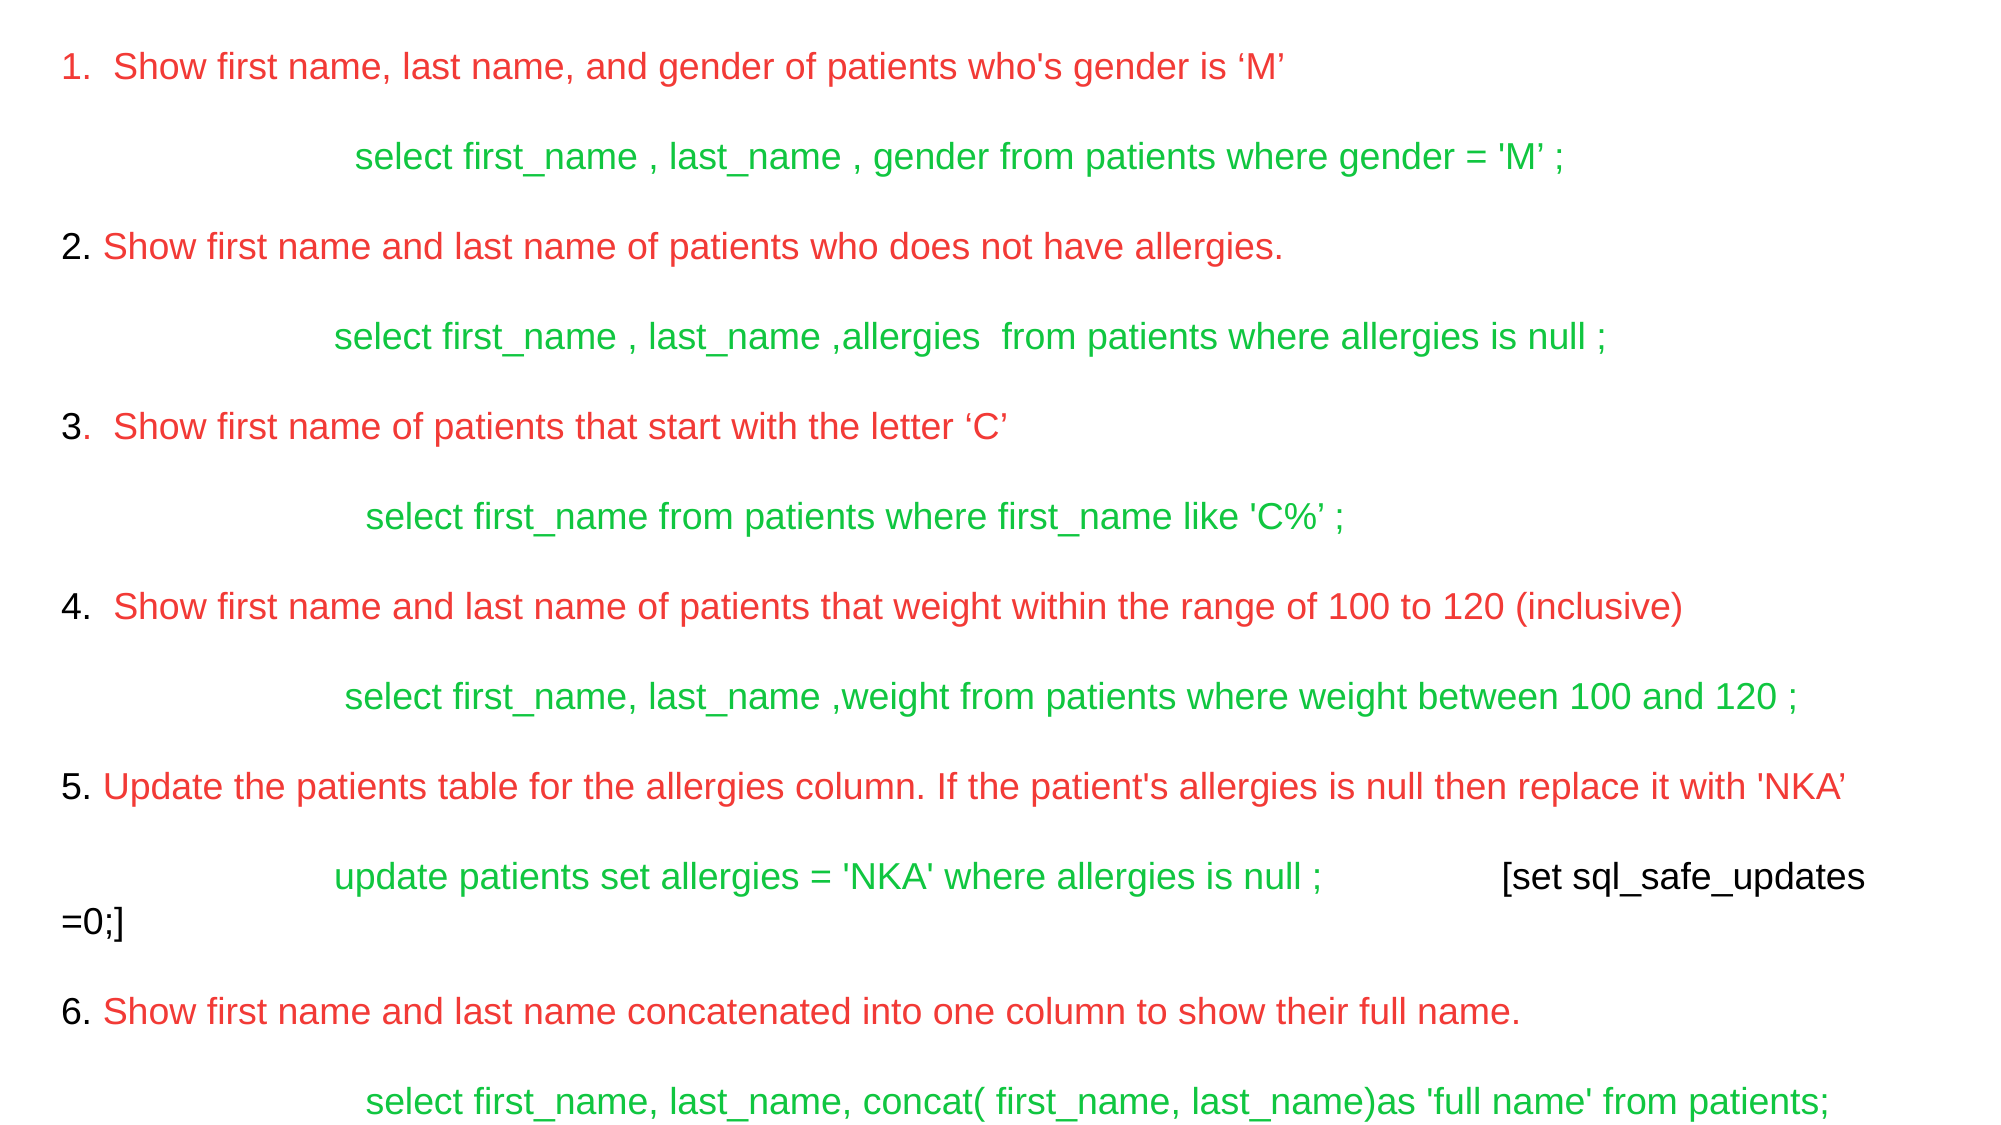

1.  Show first name, last name, and gender of patients who's gender is ‘M’

                            select first_name , last_name , gender from patients where gender = 'M’ ;

2. Show first name and last name of patients who does not have allergies.

                          select first_name , last_name ,allergies  from patients where allergies is null ;

3.  Show first name of patients that start with the letter ‘C’

                             select first_name from patients where first_name like 'C%’ ;

4.  Show first name and last name of patients that weight within the range of 100 to 120 (inclusive)

                           select first_name, last_name ,weight from patients where weight between 100 and 120 ;

5. Update the patients table for the allergies column. If the patient's allergies is null then replace it with 'NKA’

                          update patients set allergies = 'NKA' where allergies is null ;                 [set sql_safe_updates =0;]

6. Show first name and last name concatenated into one column to show their full name.

                             select first_name, last_name, concat( first_name, last_name)as 'full name' from patients;